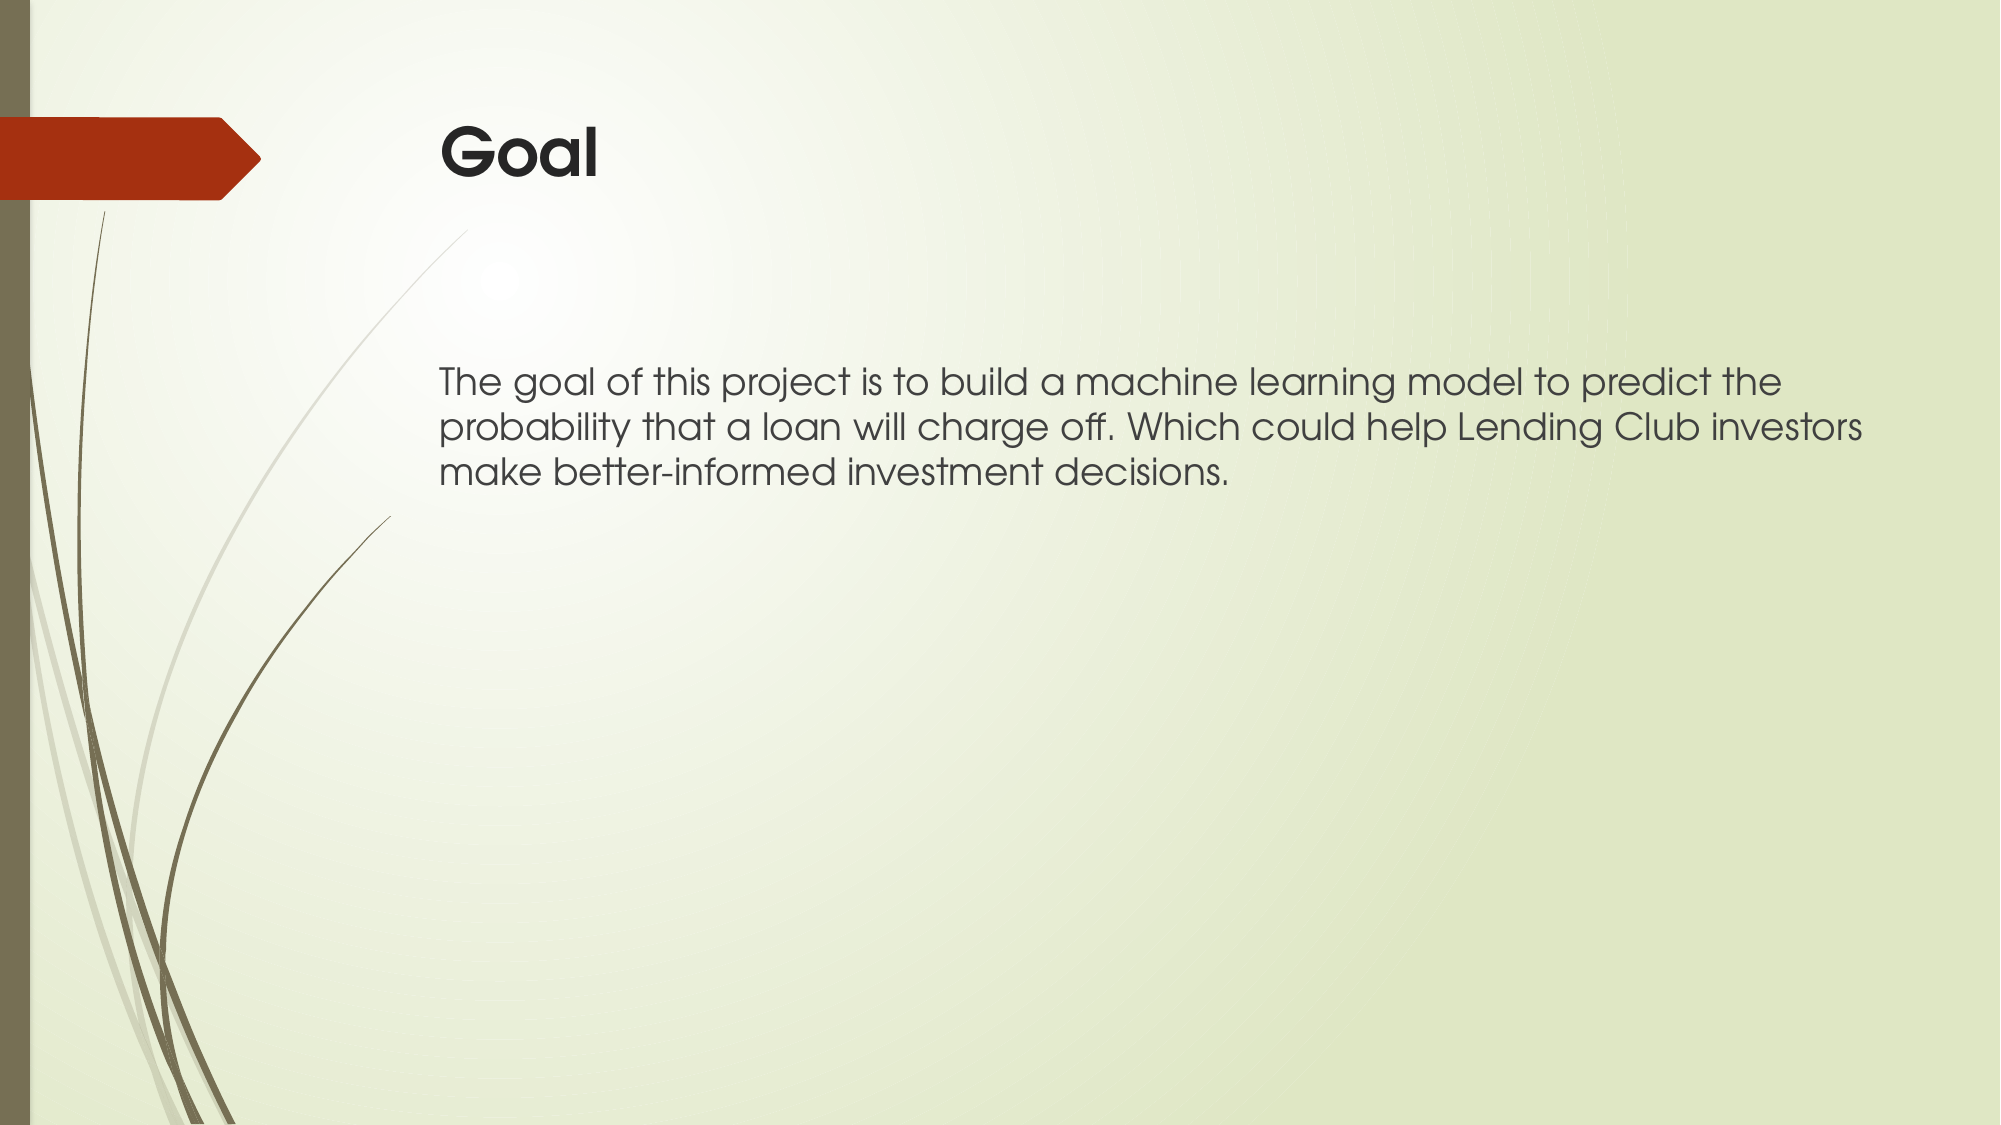

# Goal
The goal of this project is to build a machine learning model to predict the probability that a loan will charge off. Which could help Lending Club investors make better-informed investment decisions.